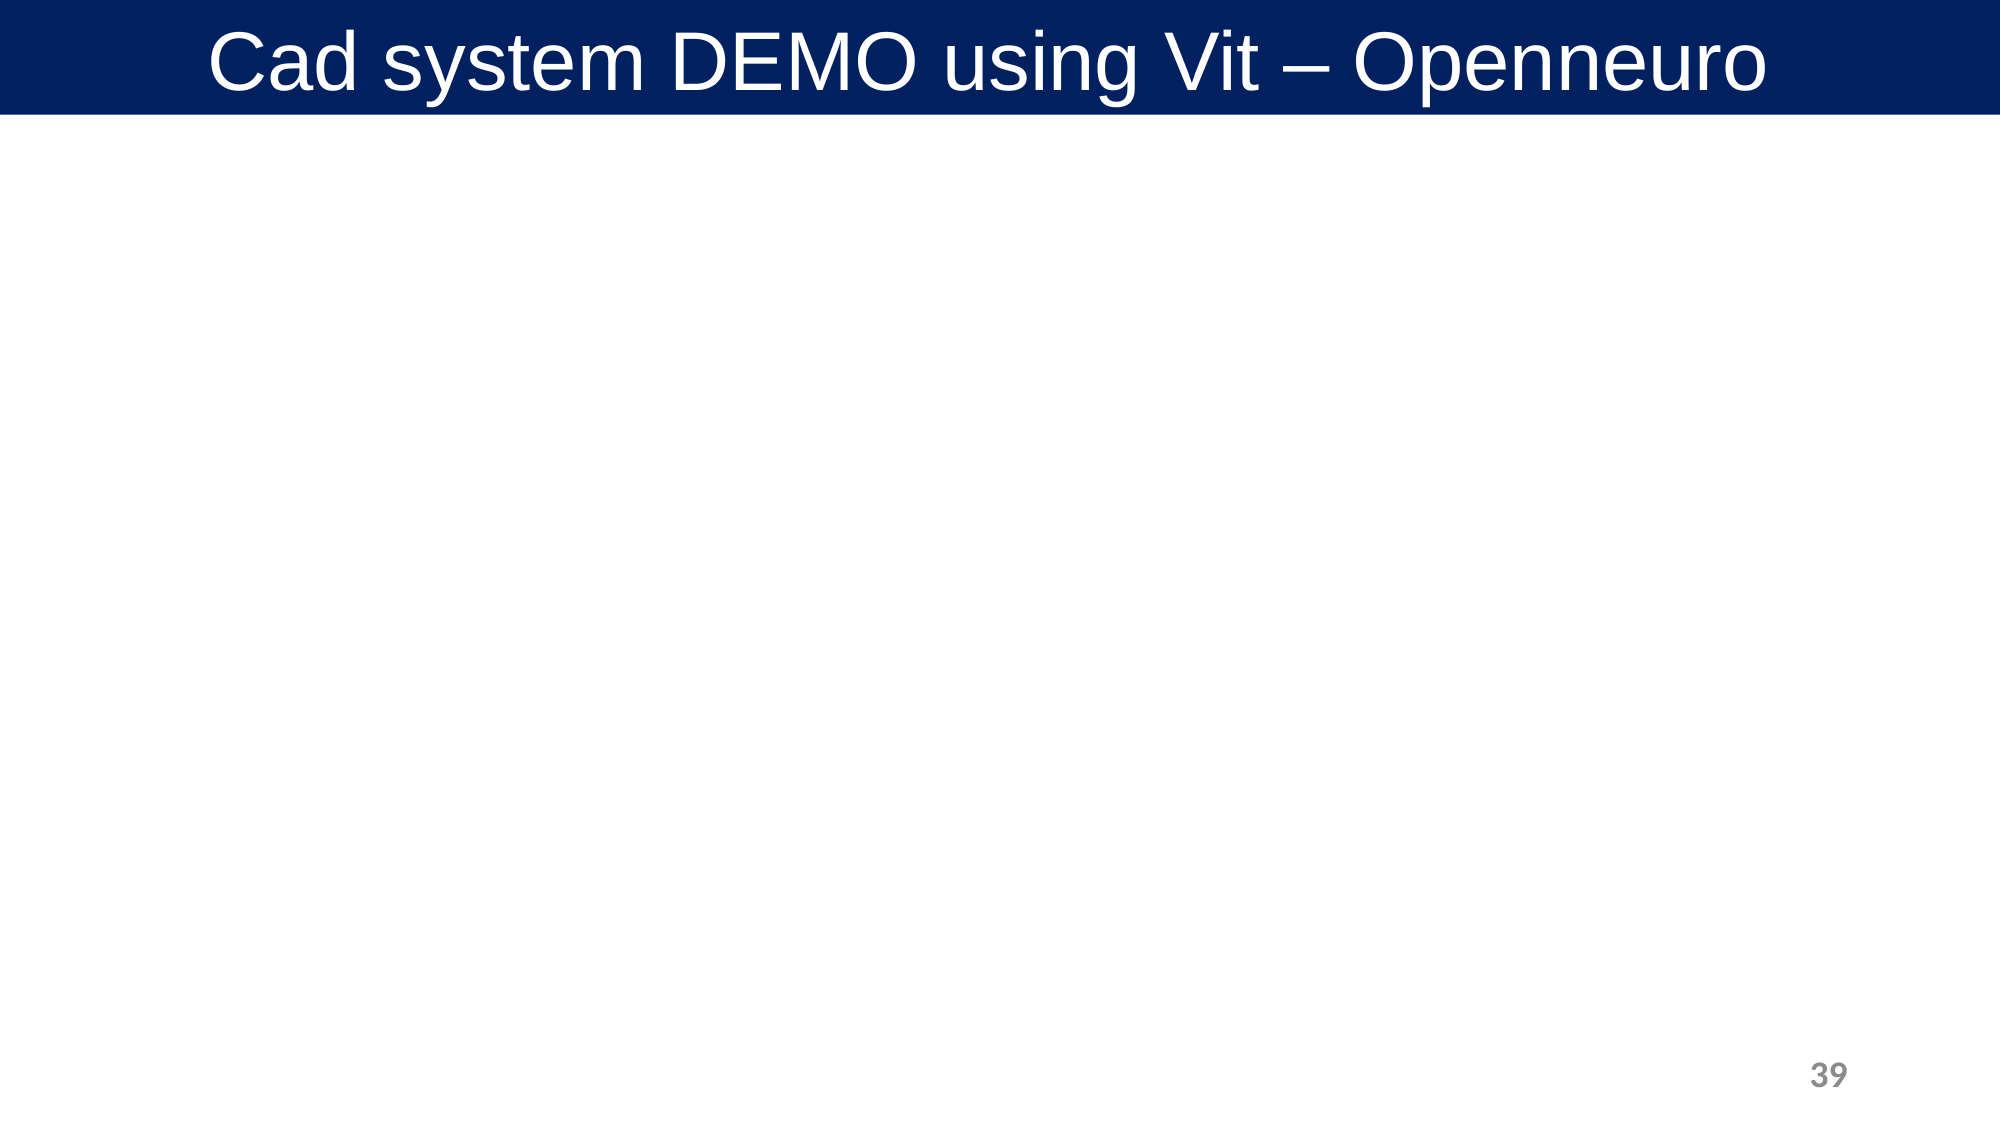

Cad system DEMO using Vit – Openneuro
39